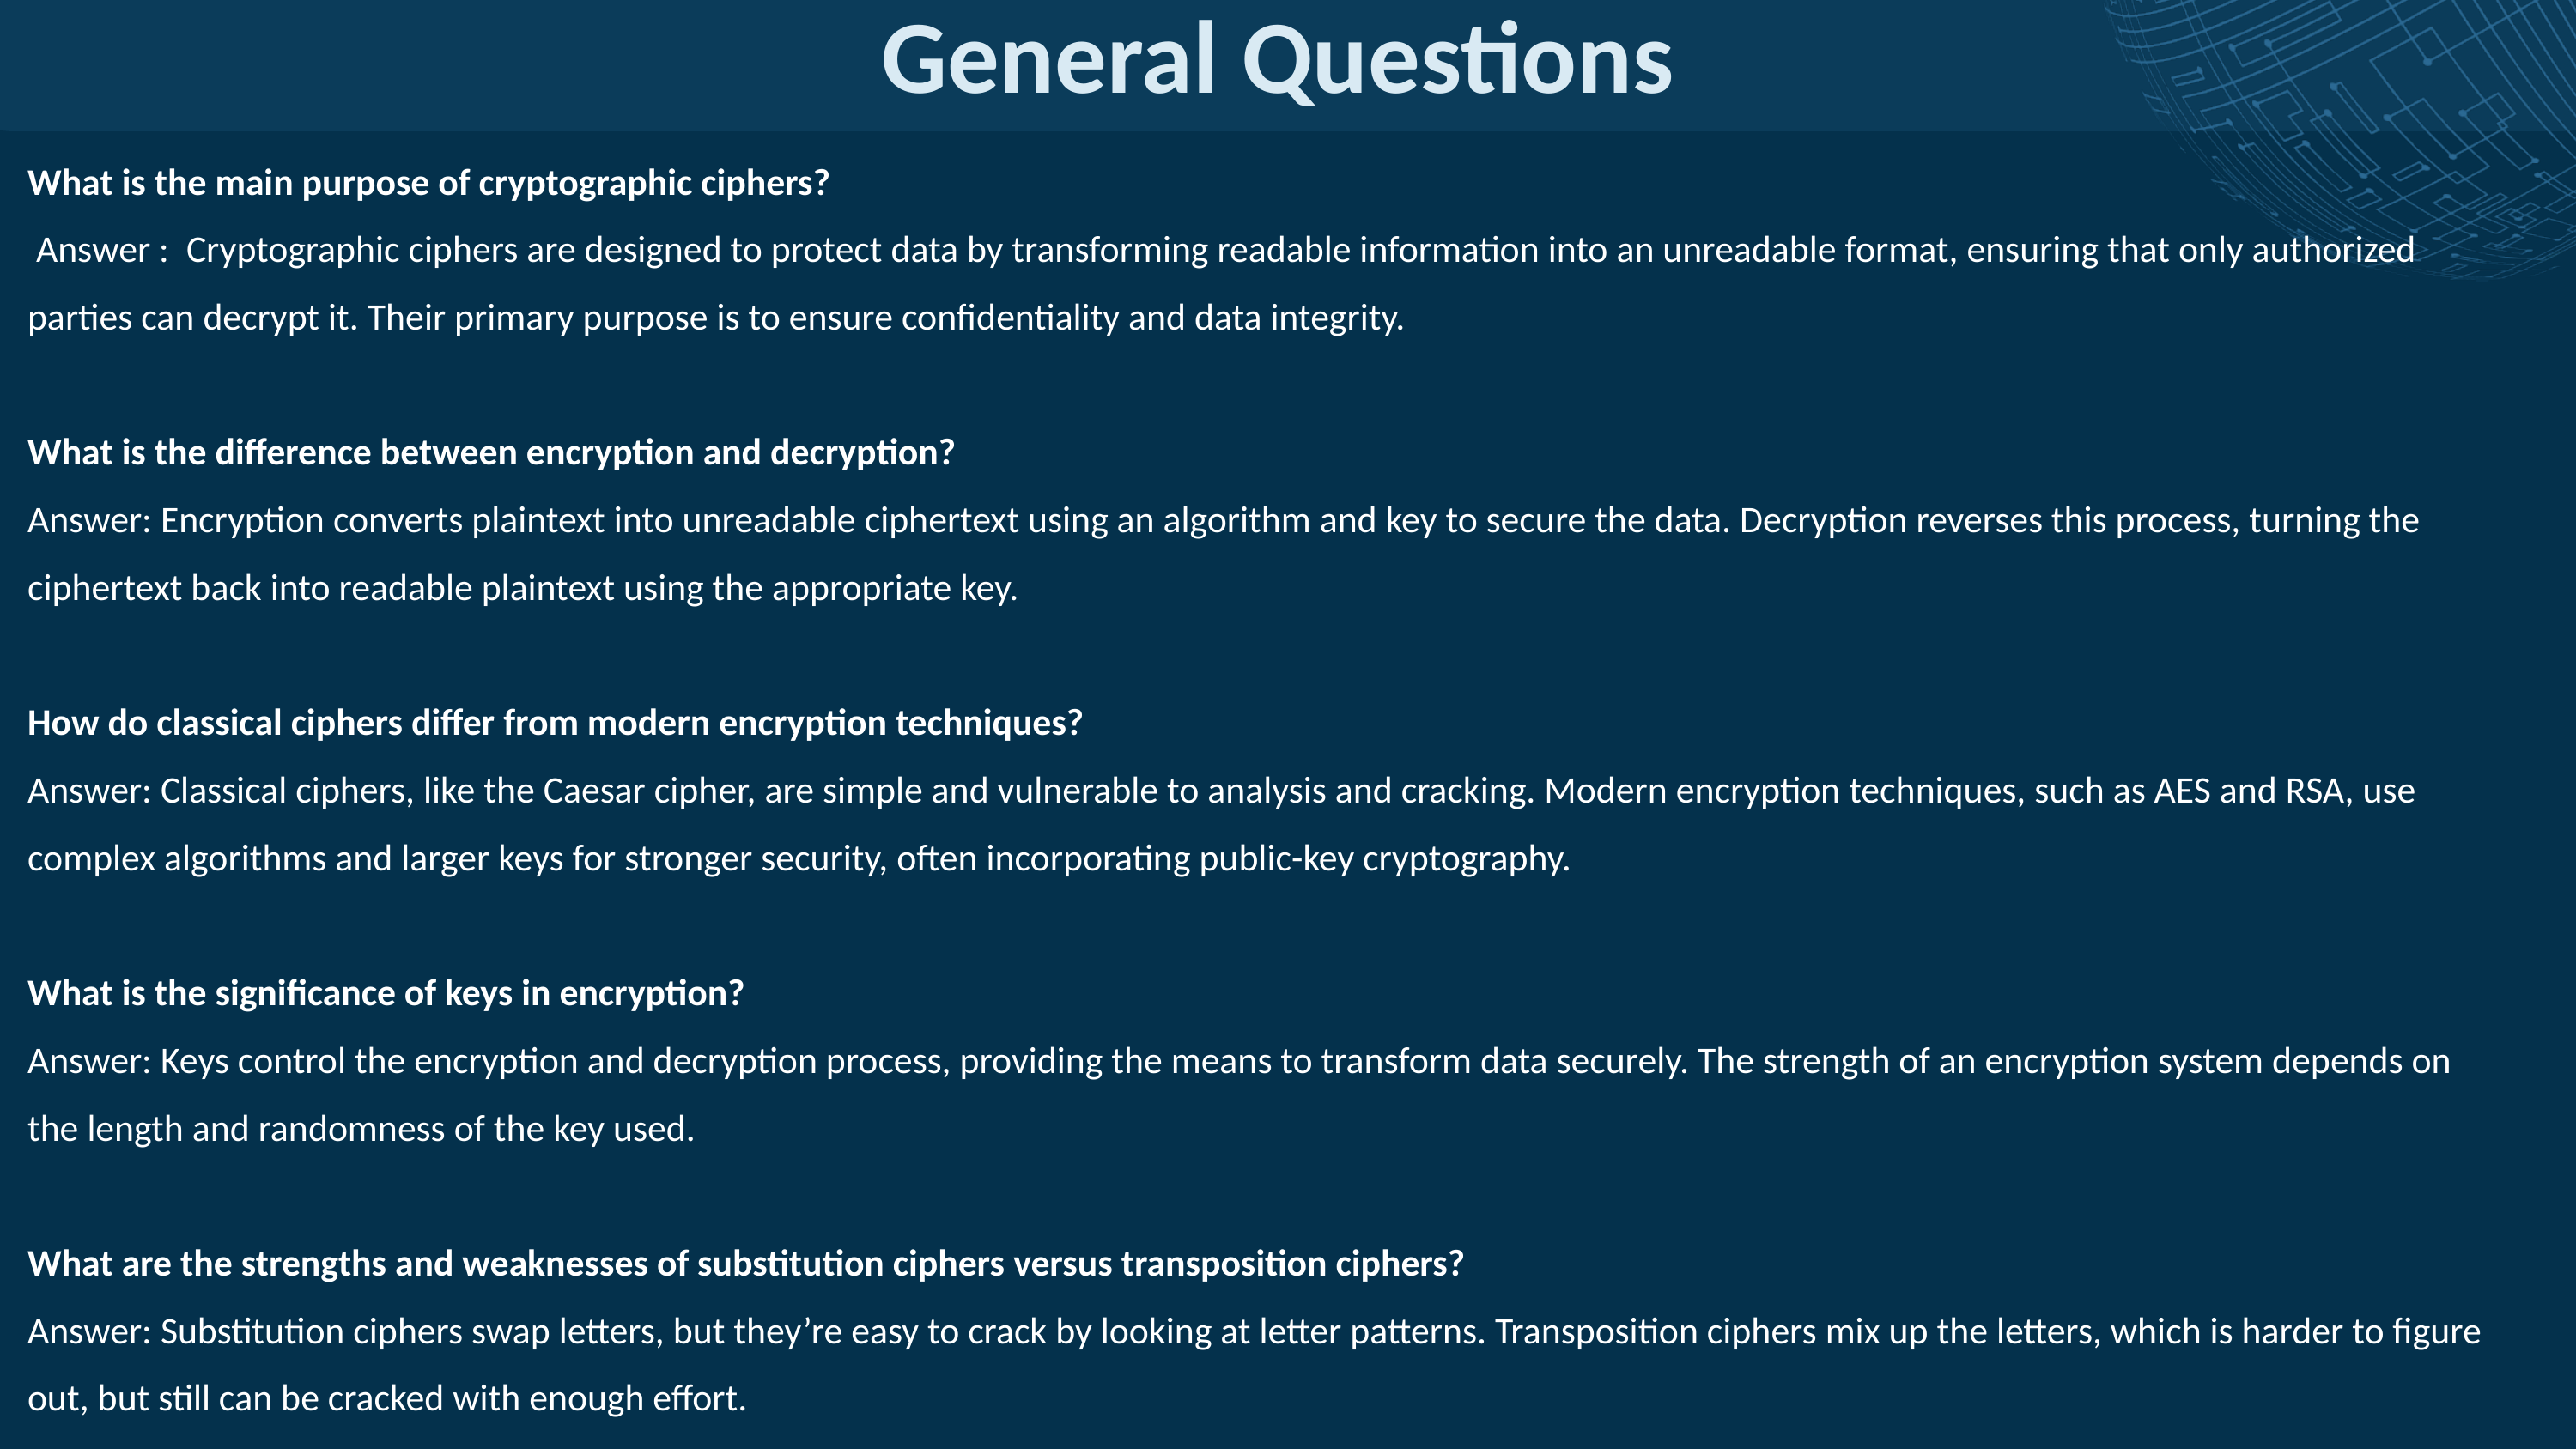

General Questions
What is the main purpose of cryptographic ciphers?
 Answer :  Cryptographic ciphers are designed to protect data by transforming readable information into an unreadable format, ensuring that only authorized parties can decrypt it. Their primary purpose is to ensure confidentiality and data integrity.

What is the difference between encryption and decryption?
Answer: Encryption converts plaintext into unreadable ciphertext using an algorithm and key to secure the data. Decryption reverses this process, turning the ciphertext back into readable plaintext using the appropriate key.

How do classical ciphers differ from modern encryption techniques?
Answer: Classical ciphers, like the Caesar cipher, are simple and vulnerable to analysis and cracking. Modern encryption techniques, such as AES and RSA, use complex algorithms and larger keys for stronger security, often incorporating public-key cryptography.

What is the significance of keys in encryption?
Answer: Keys control the encryption and decryption process, providing the means to transform data securely. The strength of an encryption system depends on the length and randomness of the key used.

What are the strengths and weaknesses of substitution ciphers versus transposition ciphers?
Answer: Substitution ciphers swap letters, but they’re easy to crack by looking at letter patterns. Transposition ciphers mix up the letters, which is harder to figure out, but still can be cracked with enough effort.